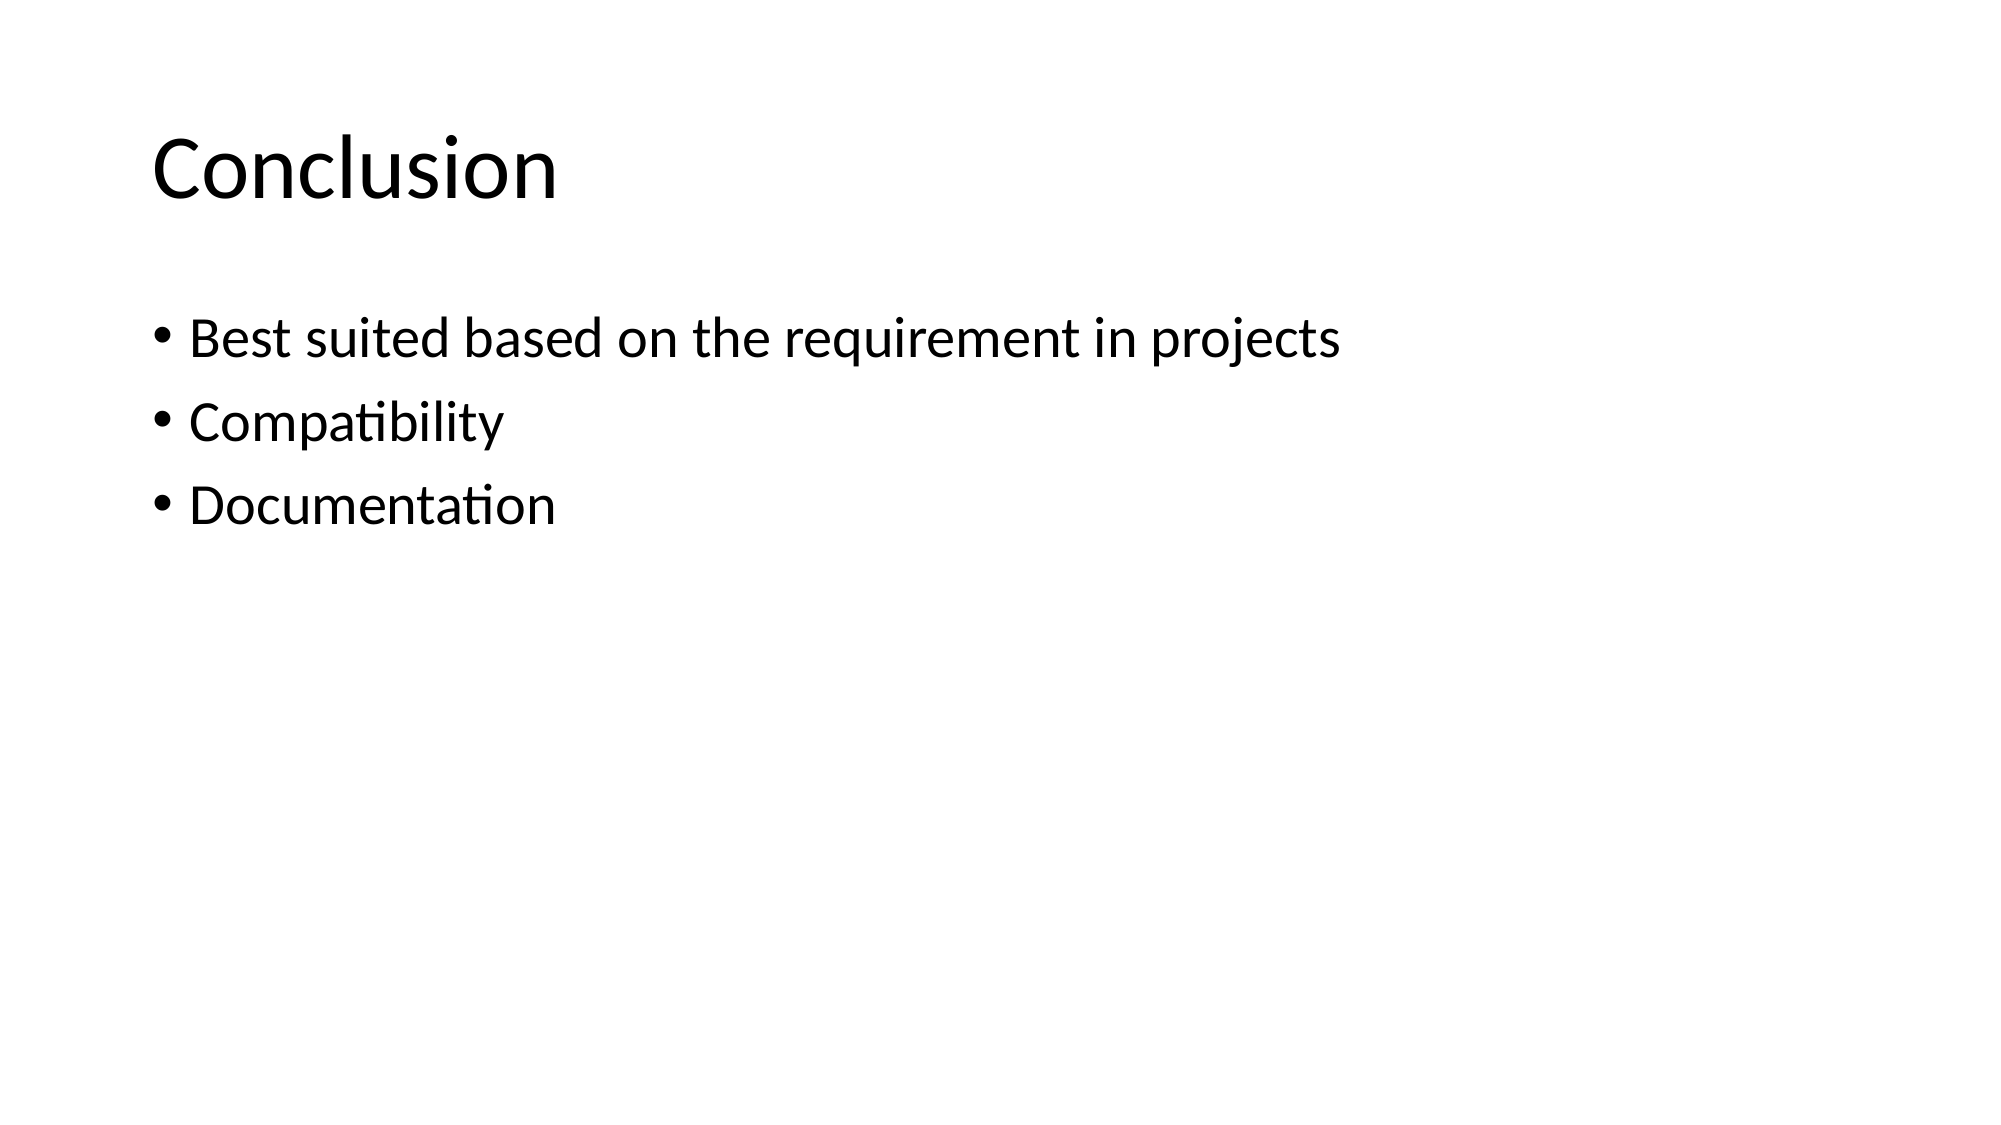

# Conclusion
Best suited based on the requirement in projects
Compatibility
Documentation